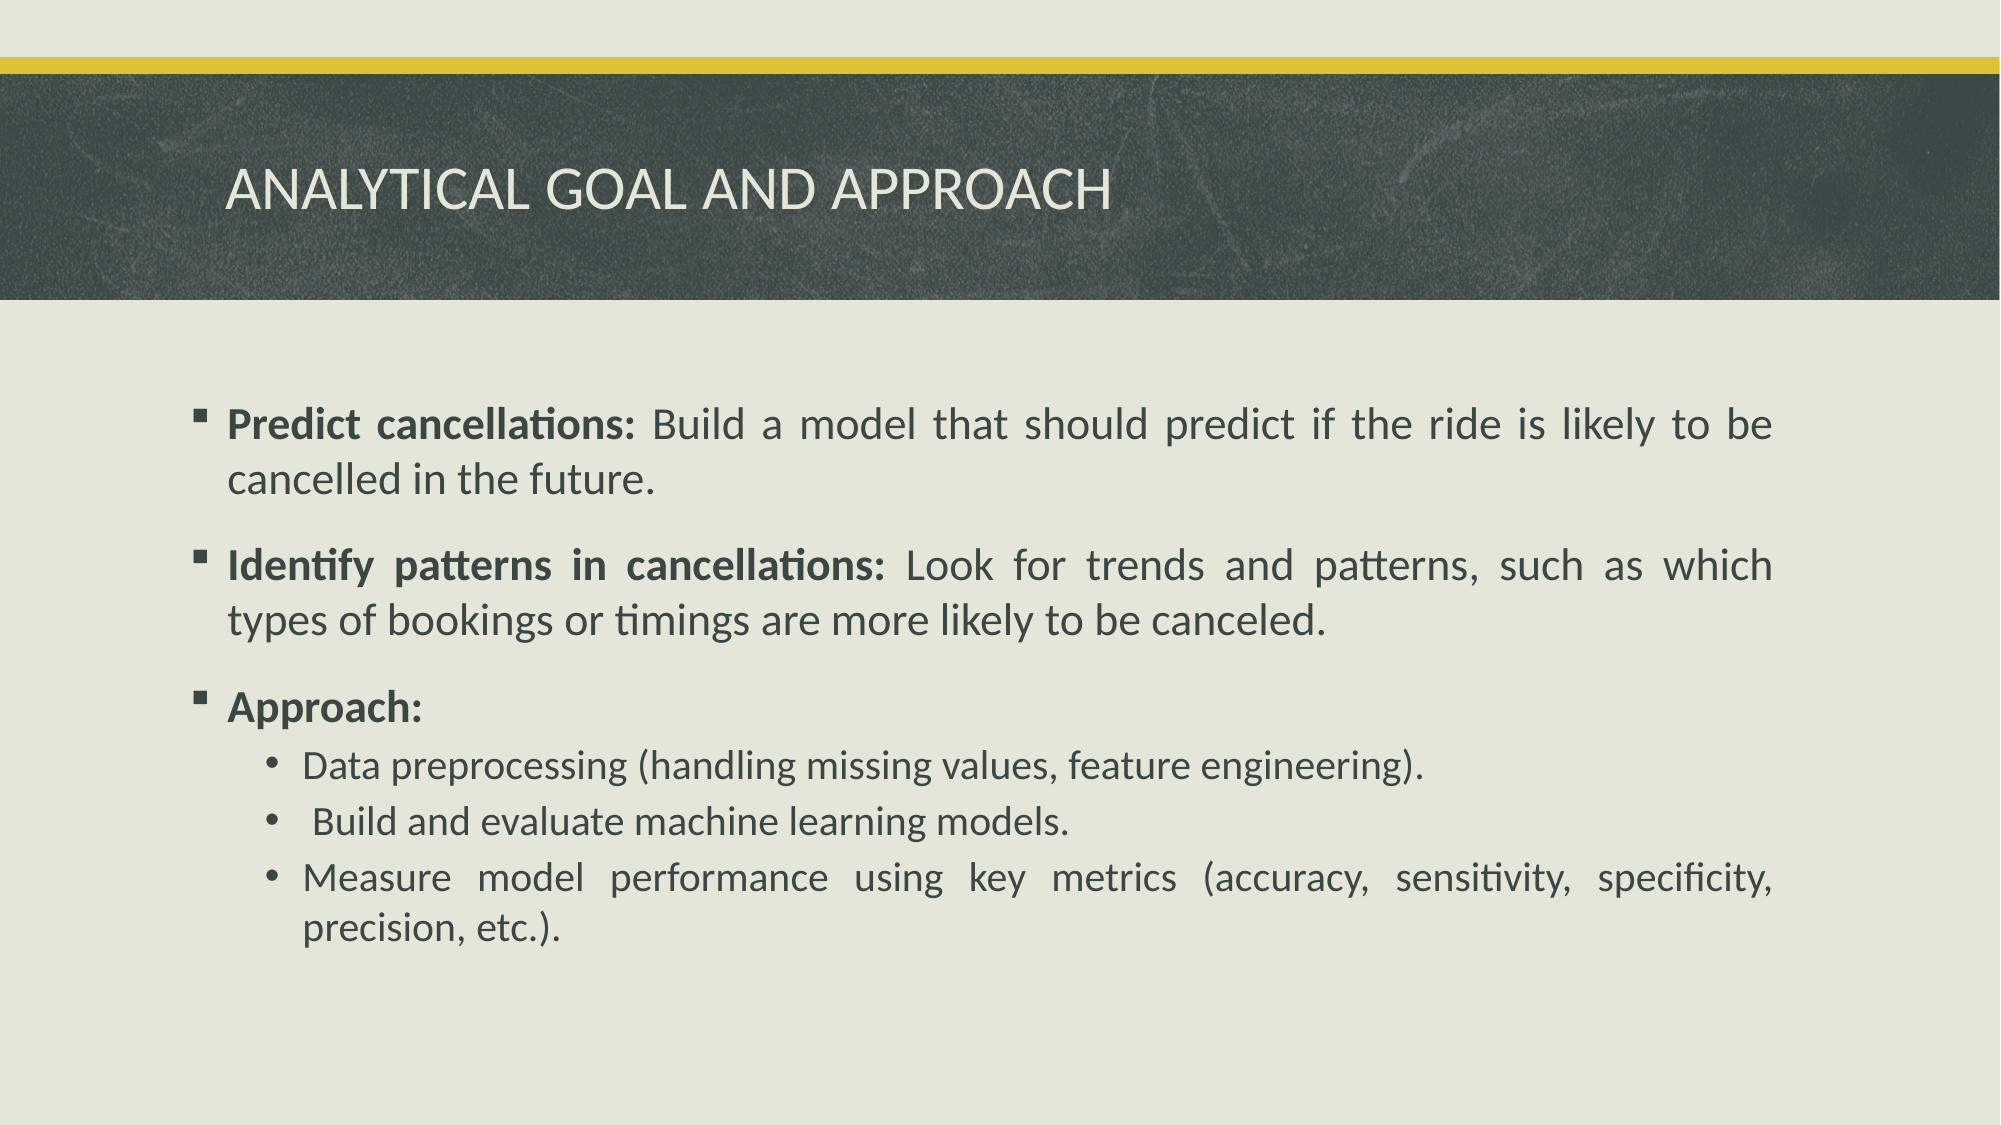

# ANALYTICAL GOAL AND APPROACH
Predict cancellations: Build a model that should predict if the ride is likely to be cancelled in the future.
Identify patterns in cancellations: Look for trends and patterns, such as which types of bookings or timings are more likely to be canceled.
Approach:
Data preprocessing (handling missing values, feature engineering).
 Build and evaluate machine learning models.
Measure model performance using key metrics (accuracy, sensitivity, specificity, precision, etc.).